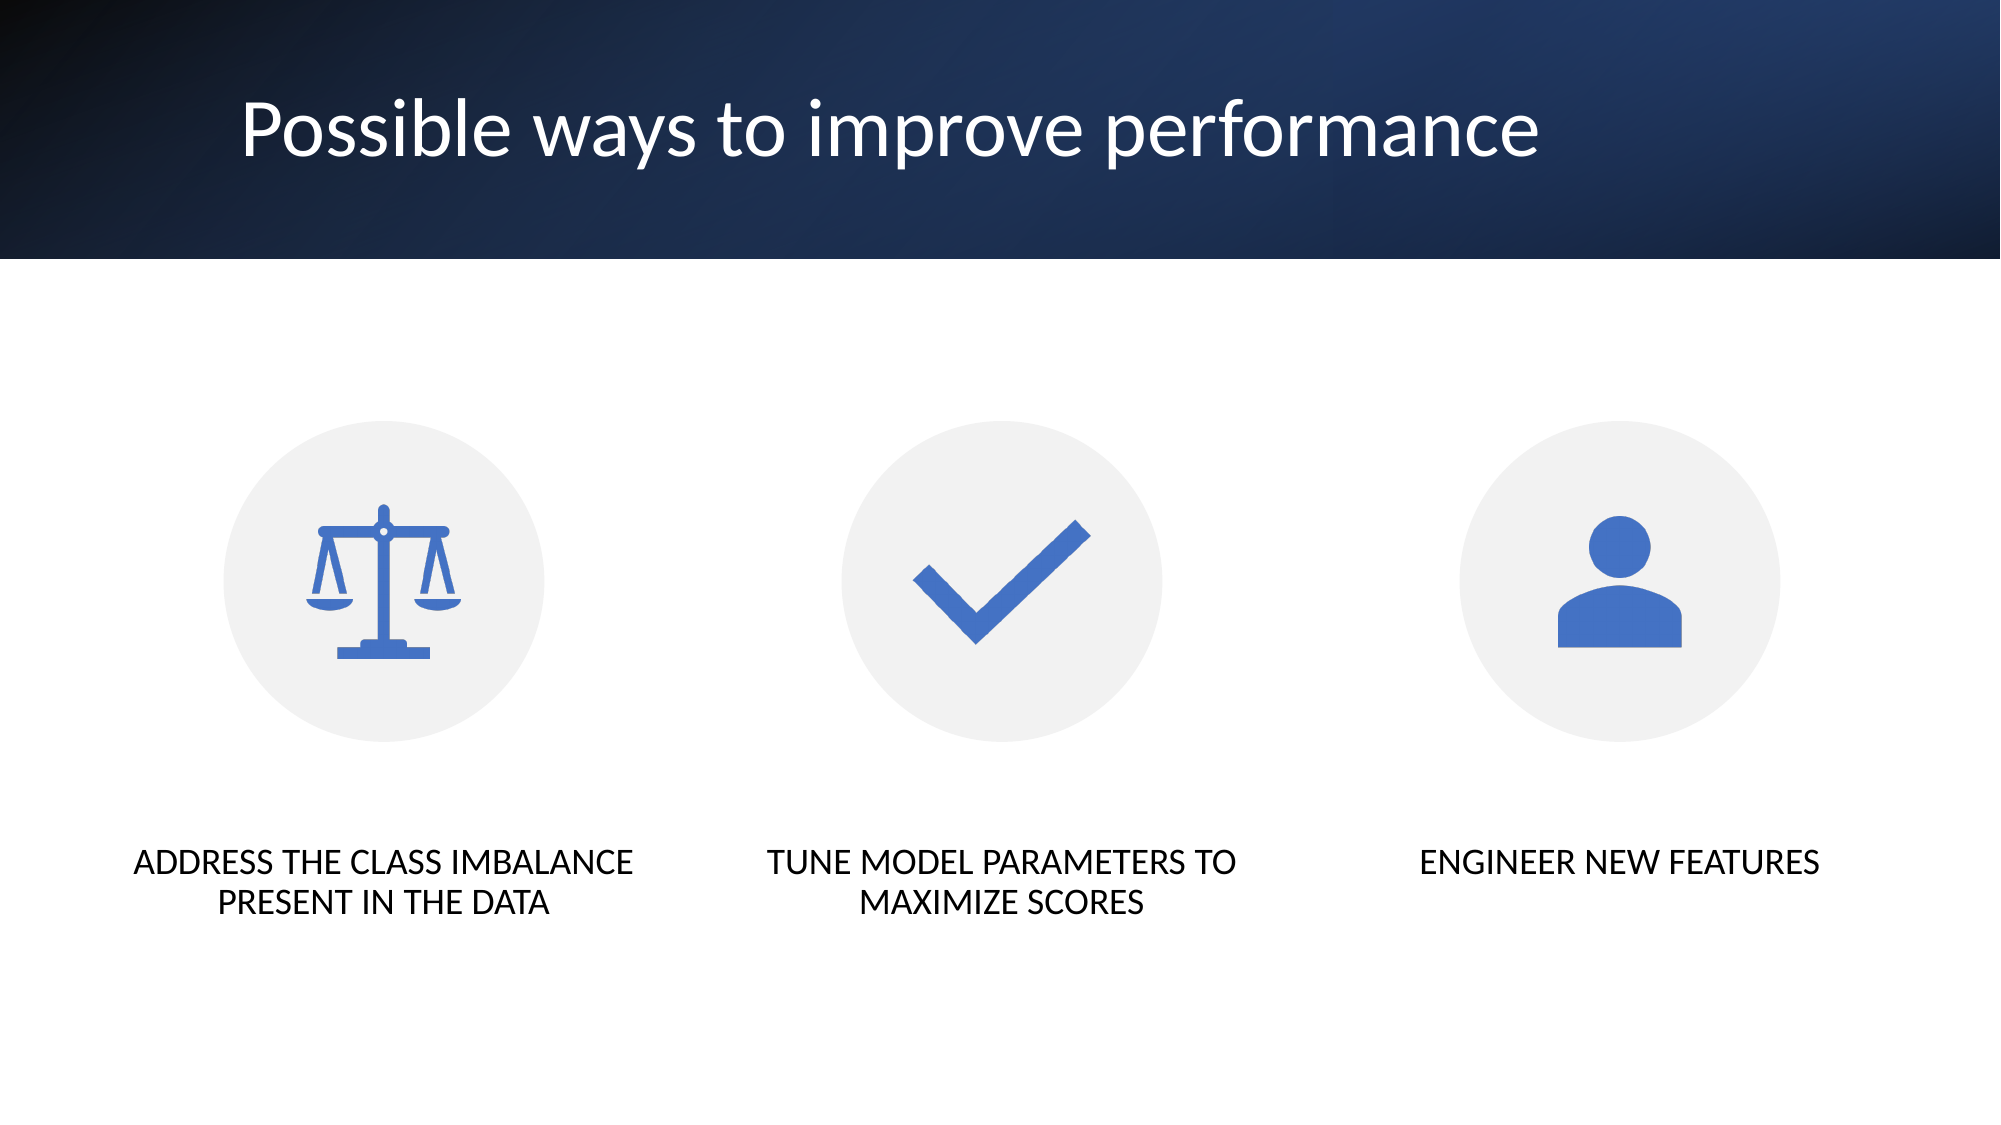

# Possible ways to improve performance
Address the class imbalance present in the data
Tune model parameters to maximize scores
Engineer new features